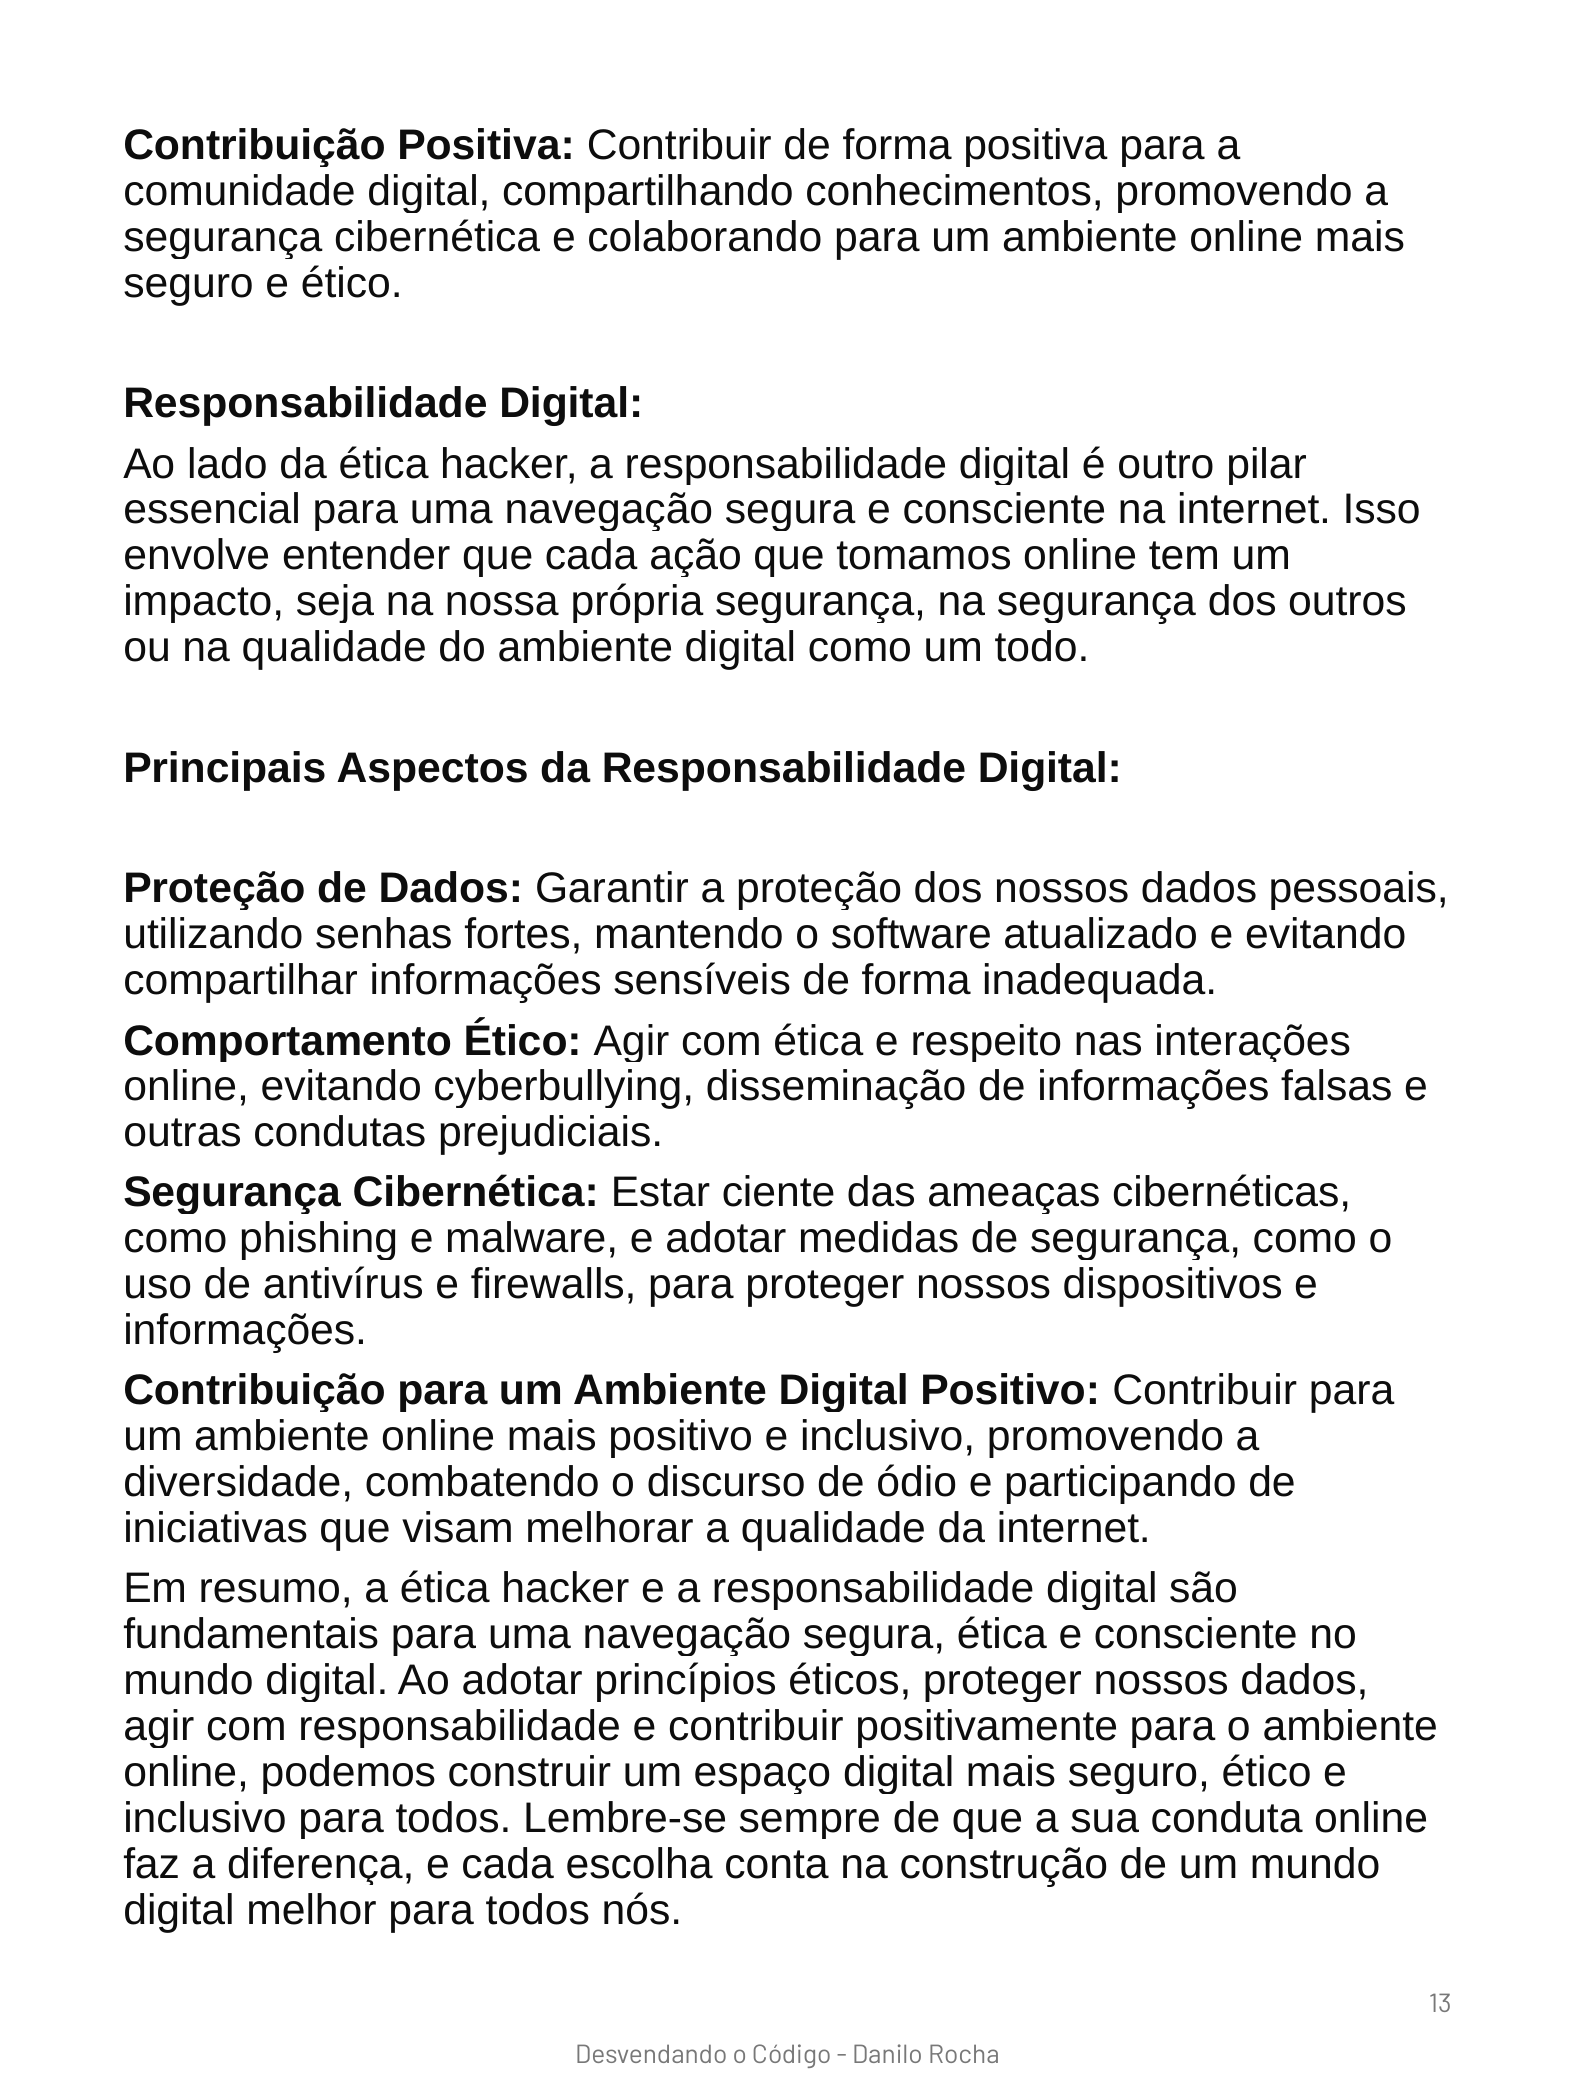

Contribuição Positiva: Contribuir de forma positiva para a comunidade digital, compartilhando conhecimentos, promovendo a segurança cibernética e colaborando para um ambiente online mais seguro e ético.

Responsabilidade Digital:
Ao lado da ética hacker, a responsabilidade digital é outro pilar essencial para uma navegação segura e consciente na internet. Isso envolve entender que cada ação que tomamos online tem um impacto, seja na nossa própria segurança, na segurança dos outros ou na qualidade do ambiente digital como um todo.

Principais Aspectos da Responsabilidade Digital:

Proteção de Dados: Garantir a proteção dos nossos dados pessoais, utilizando senhas fortes, mantendo o software atualizado e evitando compartilhar informações sensíveis de forma inadequada.
Comportamento Ético: Agir com ética e respeito nas interações online, evitando cyberbullying, disseminação de informações falsas e outras condutas prejudiciais.
Segurança Cibernética: Estar ciente das ameaças cibernéticas, como phishing e malware, e adotar medidas de segurança, como o uso de antivírus e firewalls, para proteger nossos dispositivos e informações.
Contribuição para um Ambiente Digital Positivo: Contribuir para um ambiente online mais positivo e inclusivo, promovendo a diversidade, combatendo o discurso de ódio e participando de iniciativas que visam melhorar a qualidade da internet.
Em resumo, a ética hacker e a responsabilidade digital são fundamentais para uma navegação segura, ética e consciente no mundo digital. Ao adotar princípios éticos, proteger nossos dados, agir com responsabilidade e contribuir positivamente para o ambiente online, podemos construir um espaço digital mais seguro, ético e inclusivo para todos. Lembre-se sempre de que a sua conduta online faz a diferença, e cada escolha conta na construção de um mundo digital melhor para todos nós.

13
Desvendando o Código - Danilo Rocha